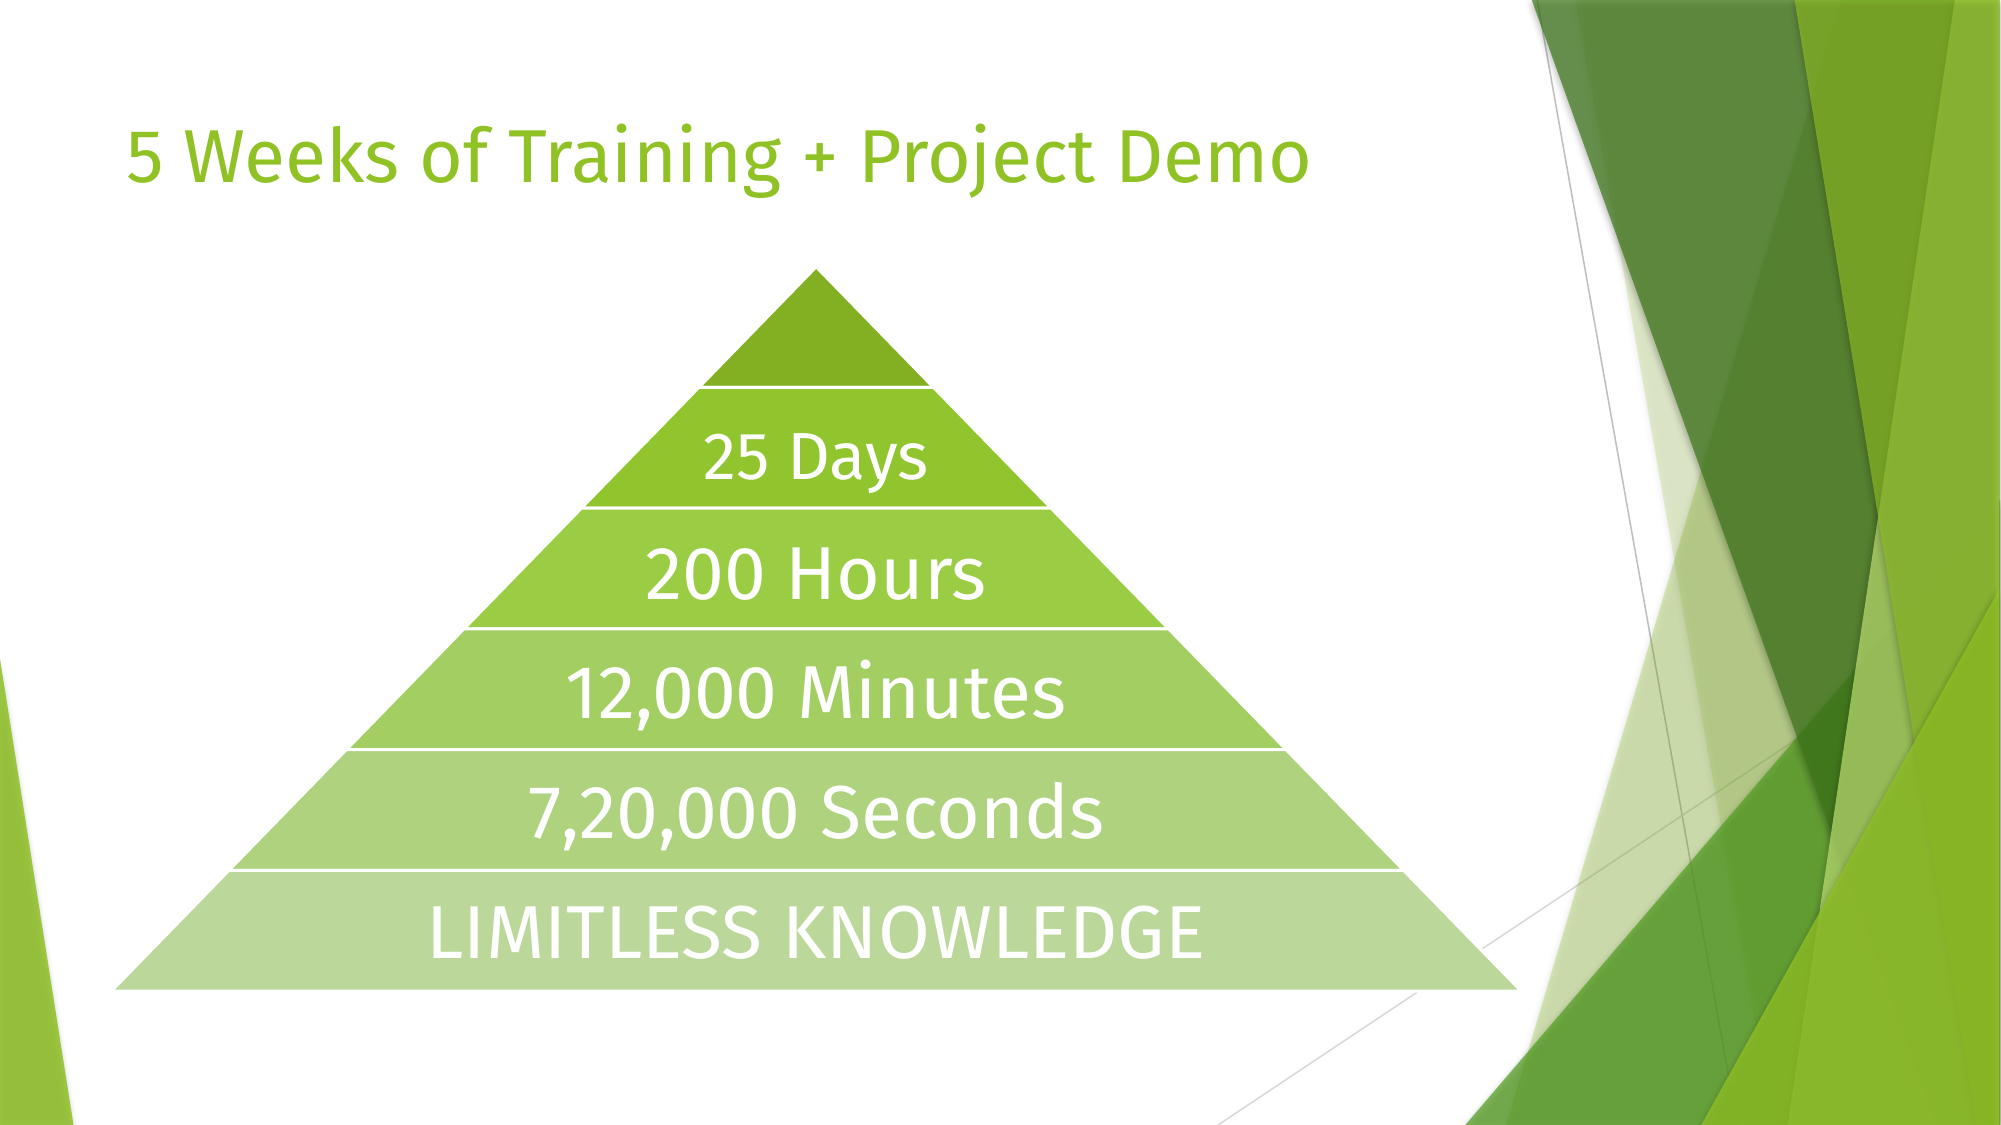

# 5 Weeks of Training + Project Demo

25 Days
200 Hours
12,000 Minutes
7,20,000 Seconds
LIMITLESS KNOWLEDGE